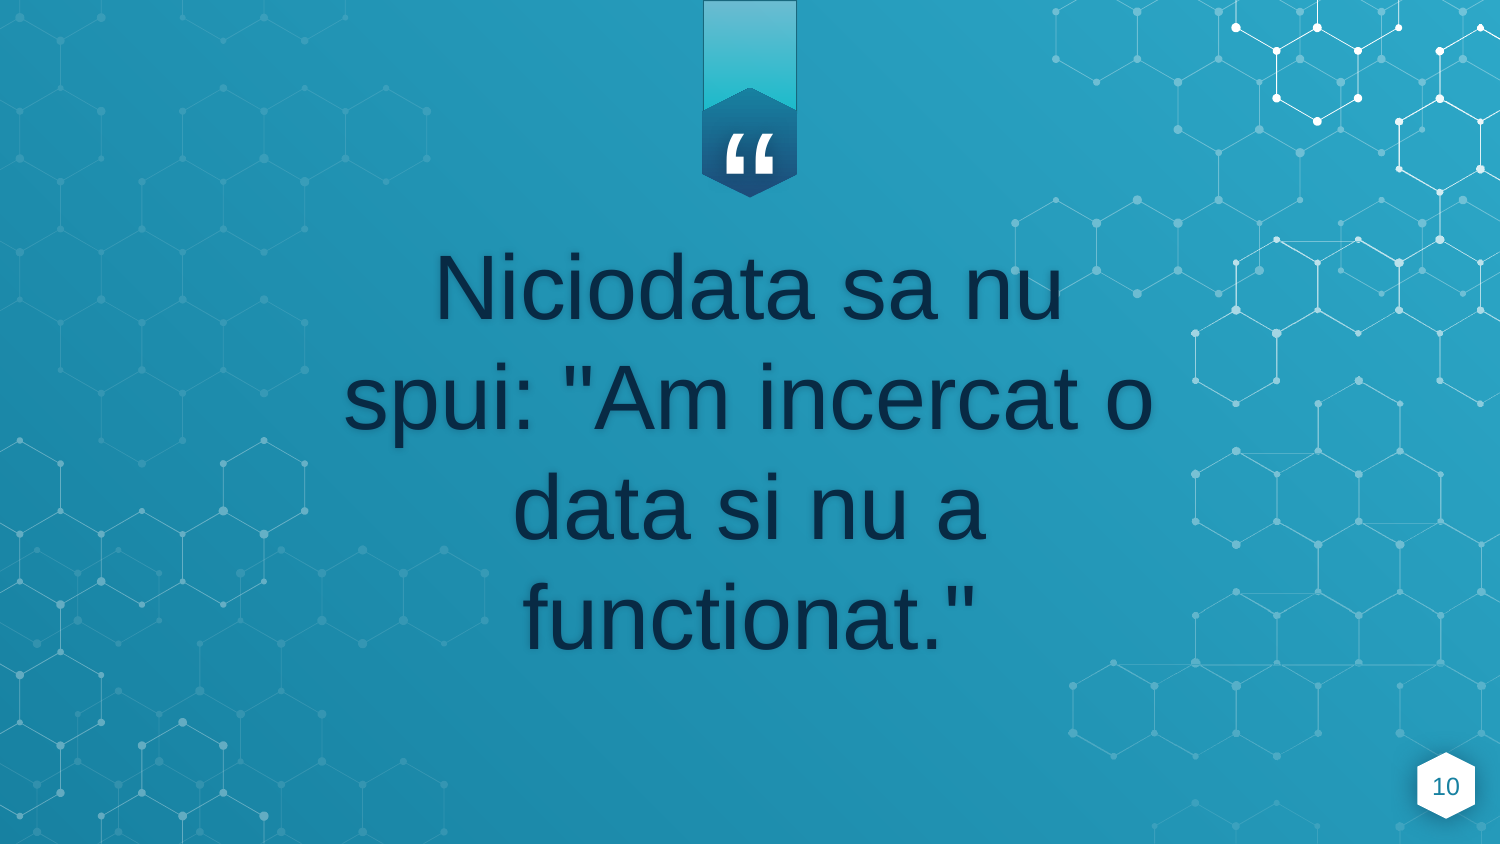

Niciodata sa nu spui: "Am incercat o data si nu a functionat."
10